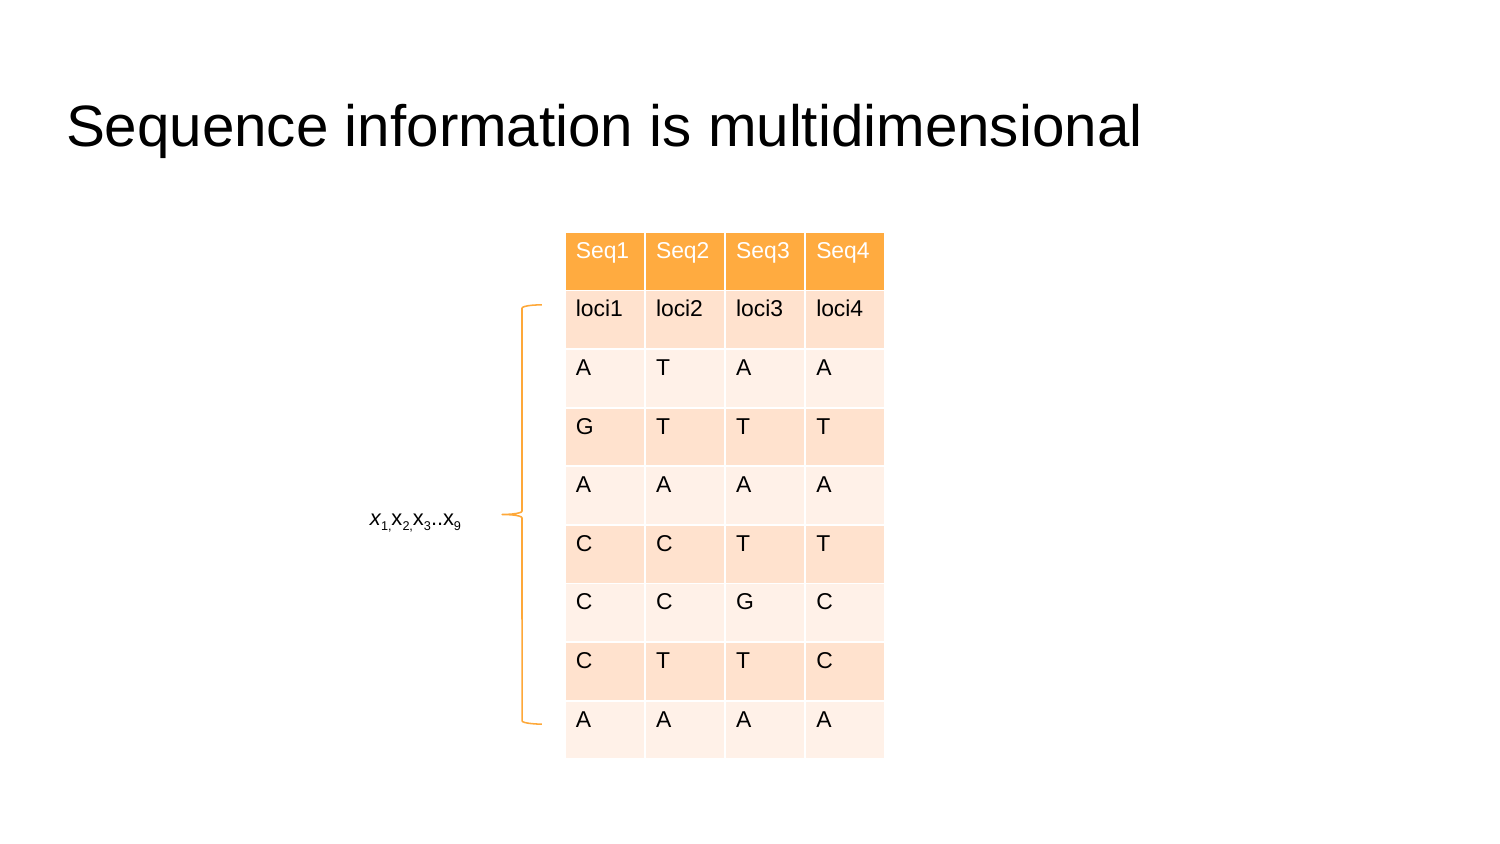

# Sequence information is multidimensional
| Seq1 | Seq2 | Seq3 | Seq4 |
| --- | --- | --- | --- |
| loci1 | loci2 | loci3 | loci4 |
| A | T | A | A |
| G | T | T | T |
| A | A | A | A |
| C | C | T | T |
| C | C | G | C |
| C | T | T | C |
| A | A | A | A |

x1,x2,x3..x9